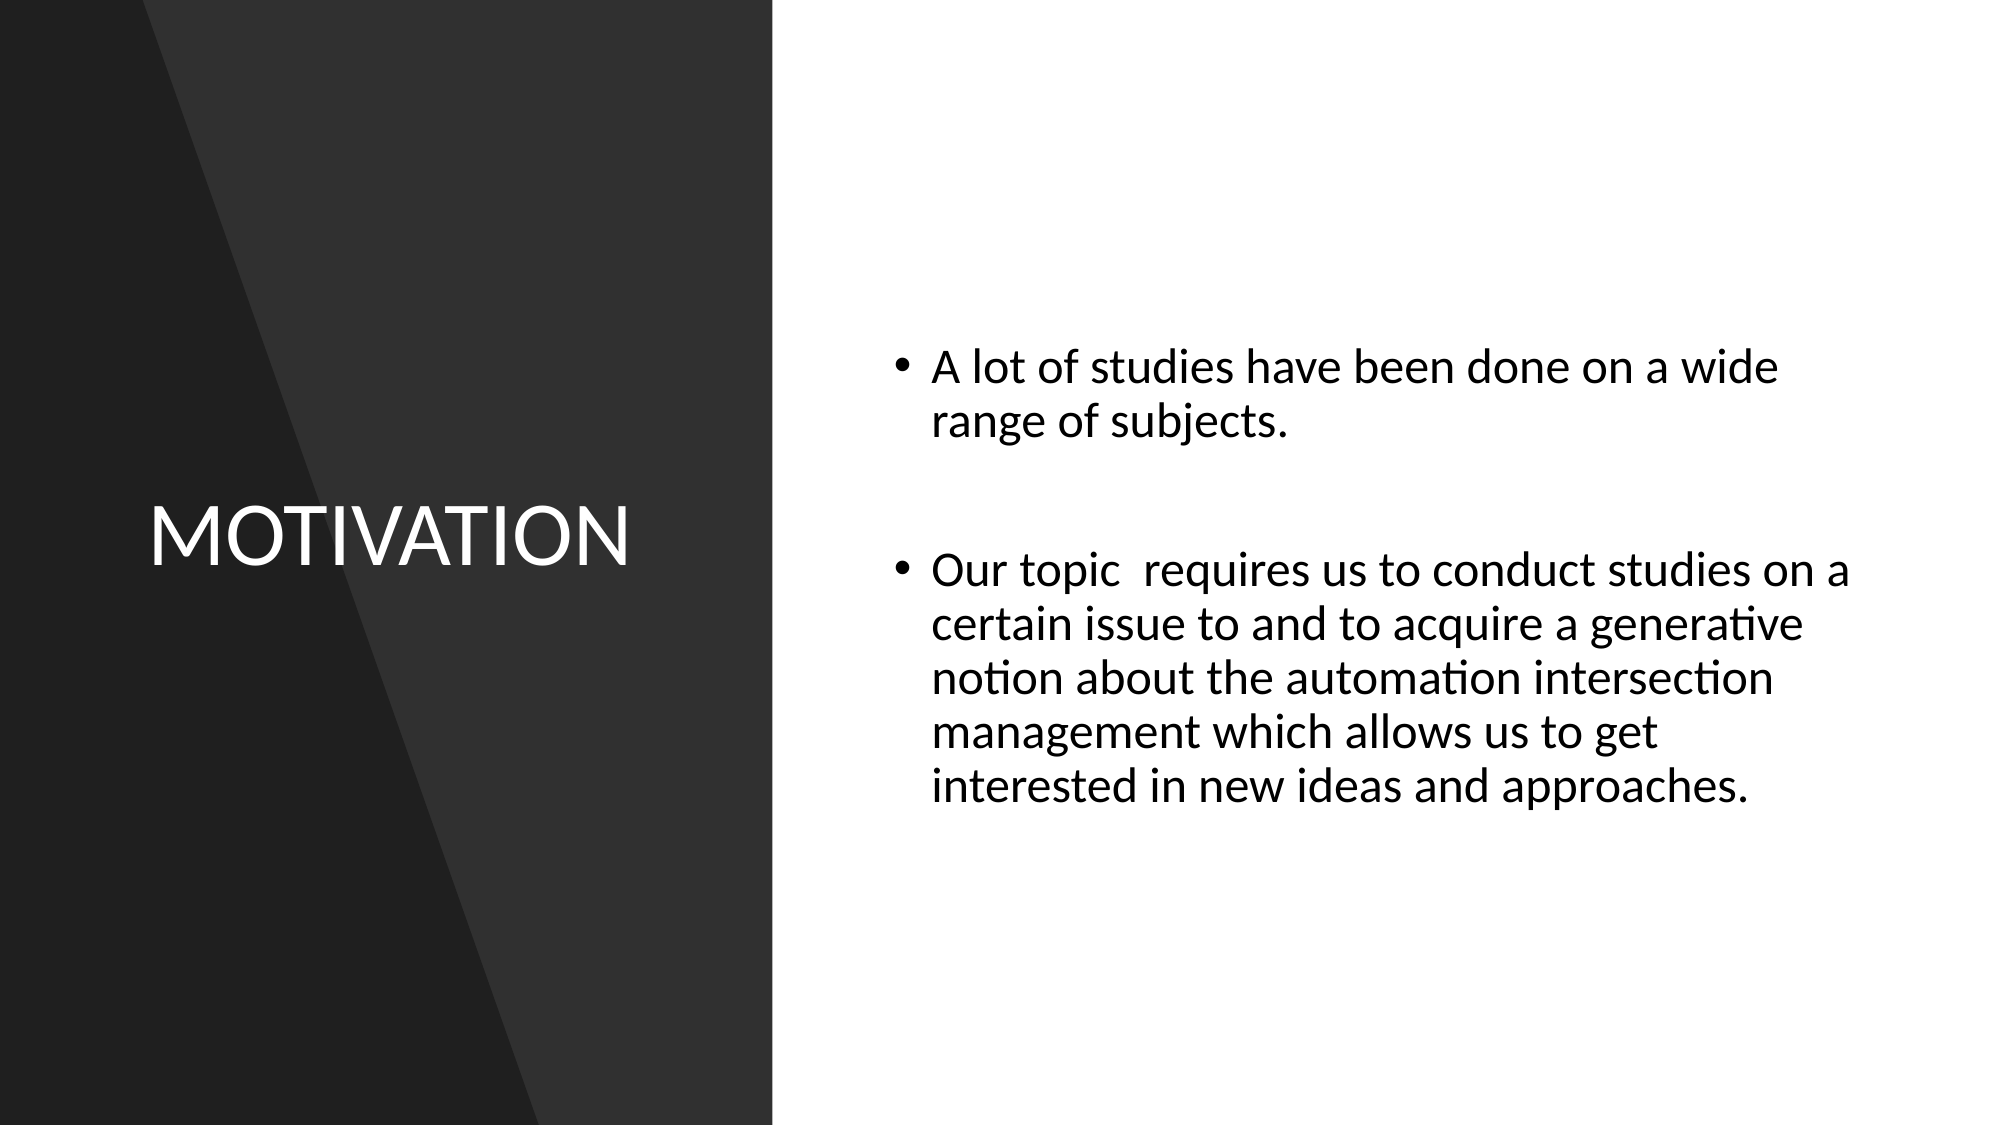

# MOTIVATION

A lot of studies have been done on a wide range of subjects.

Our topic  requires us to conduct studies on a certain issue to and to acquire a generative notion about the automation intersection management which allows us to get interested in new ideas and approaches.
4